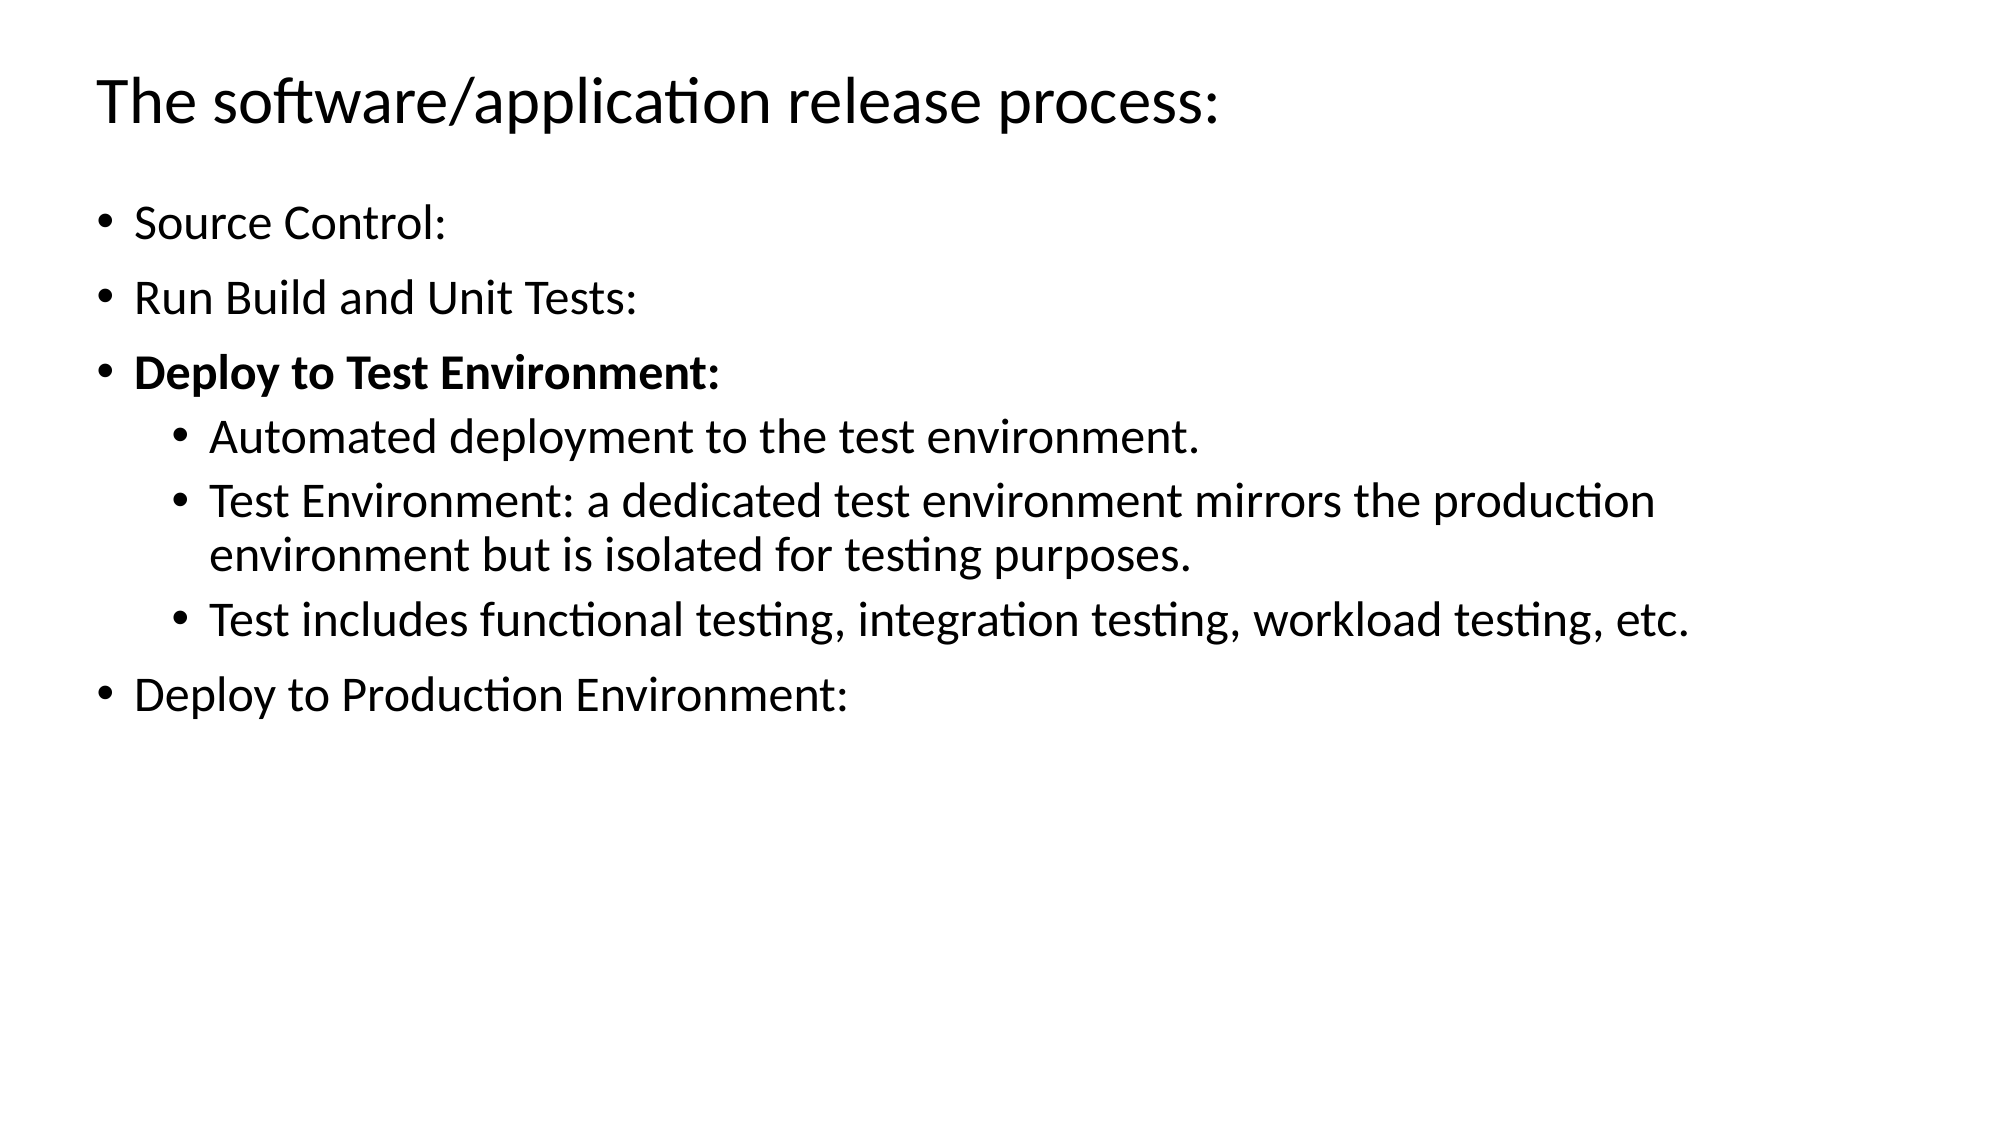

# The software/application release process:
Source Control:
Run Build and Unit Tests:
Deploy to Test Environment:
Automated deployment to the test environment.
Test Environment: a dedicated test environment mirrors the production environment but is isolated for testing purposes.
Test includes functional testing, integration testing, workload testing, etc.
Deploy to Production Environment: